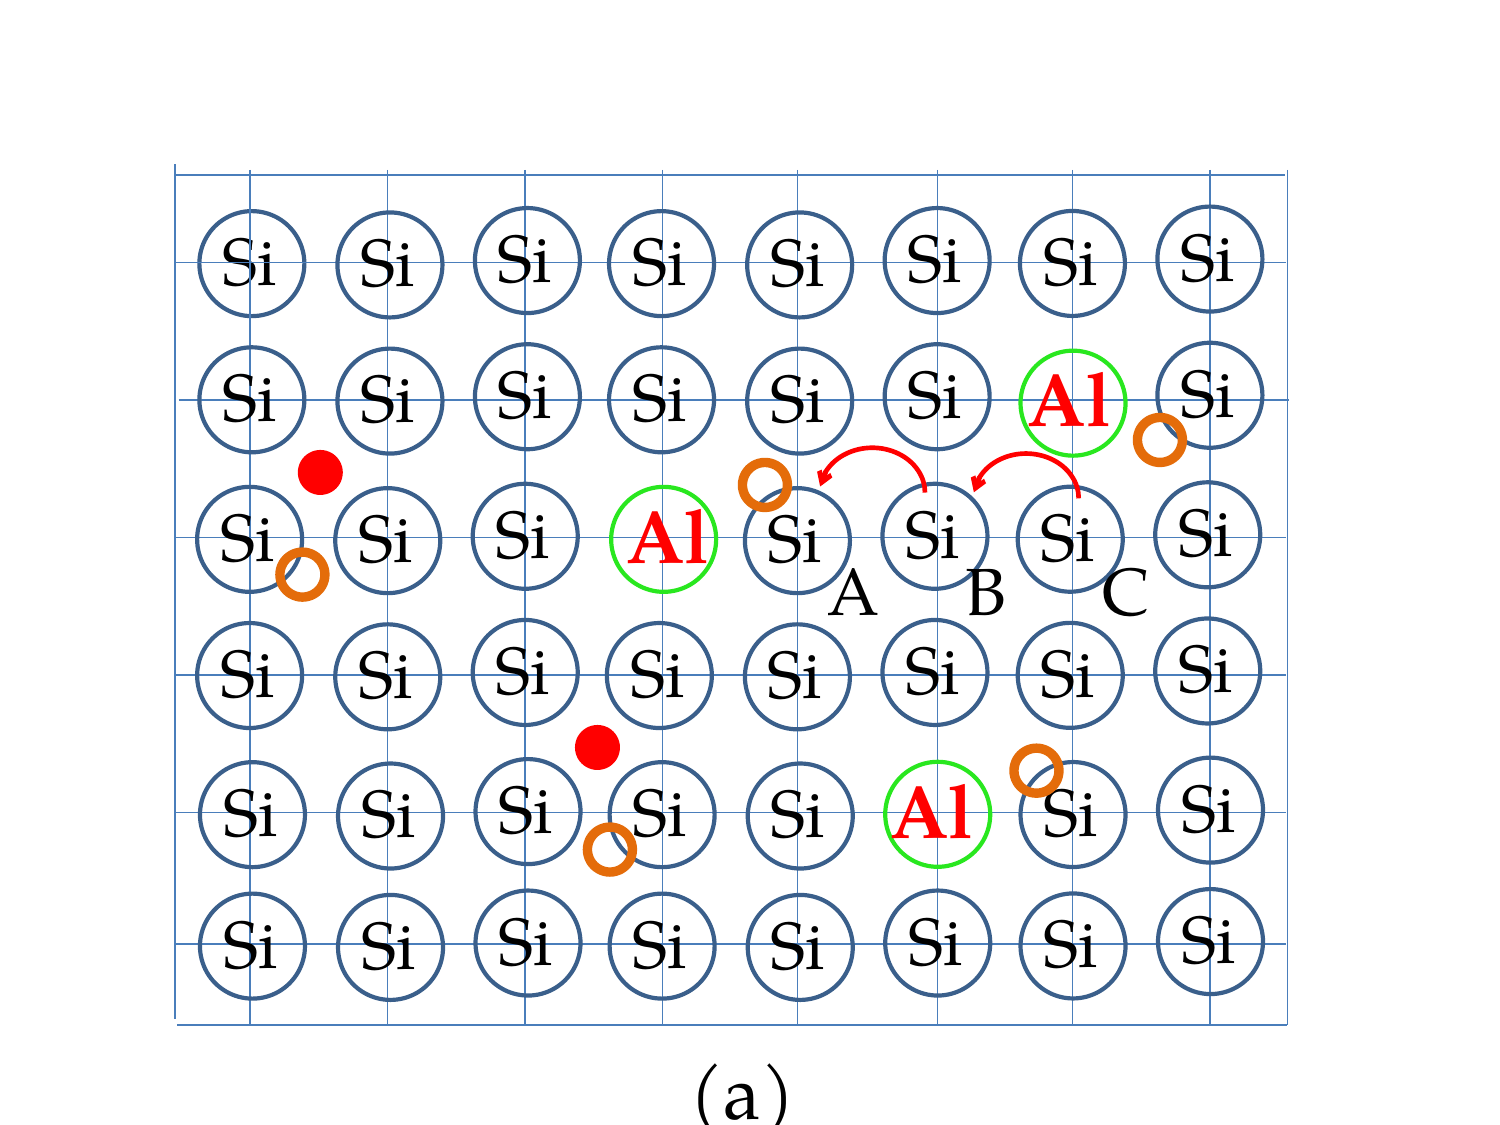

Si

Si

Si

Si

Si

Si

Si

Si

Si
Al

Si

Si

Si

Si

Si

Si

Al

Si

Si

Si

Si

Si

Si

Si
A
B
C

Si

Si

Si

Si

Si

Si

Si

Si

Al

Si

Si

Si

Si

Si

Si

Si

Si

Si

Si

Si

Si

Si

Si

Si
(a)